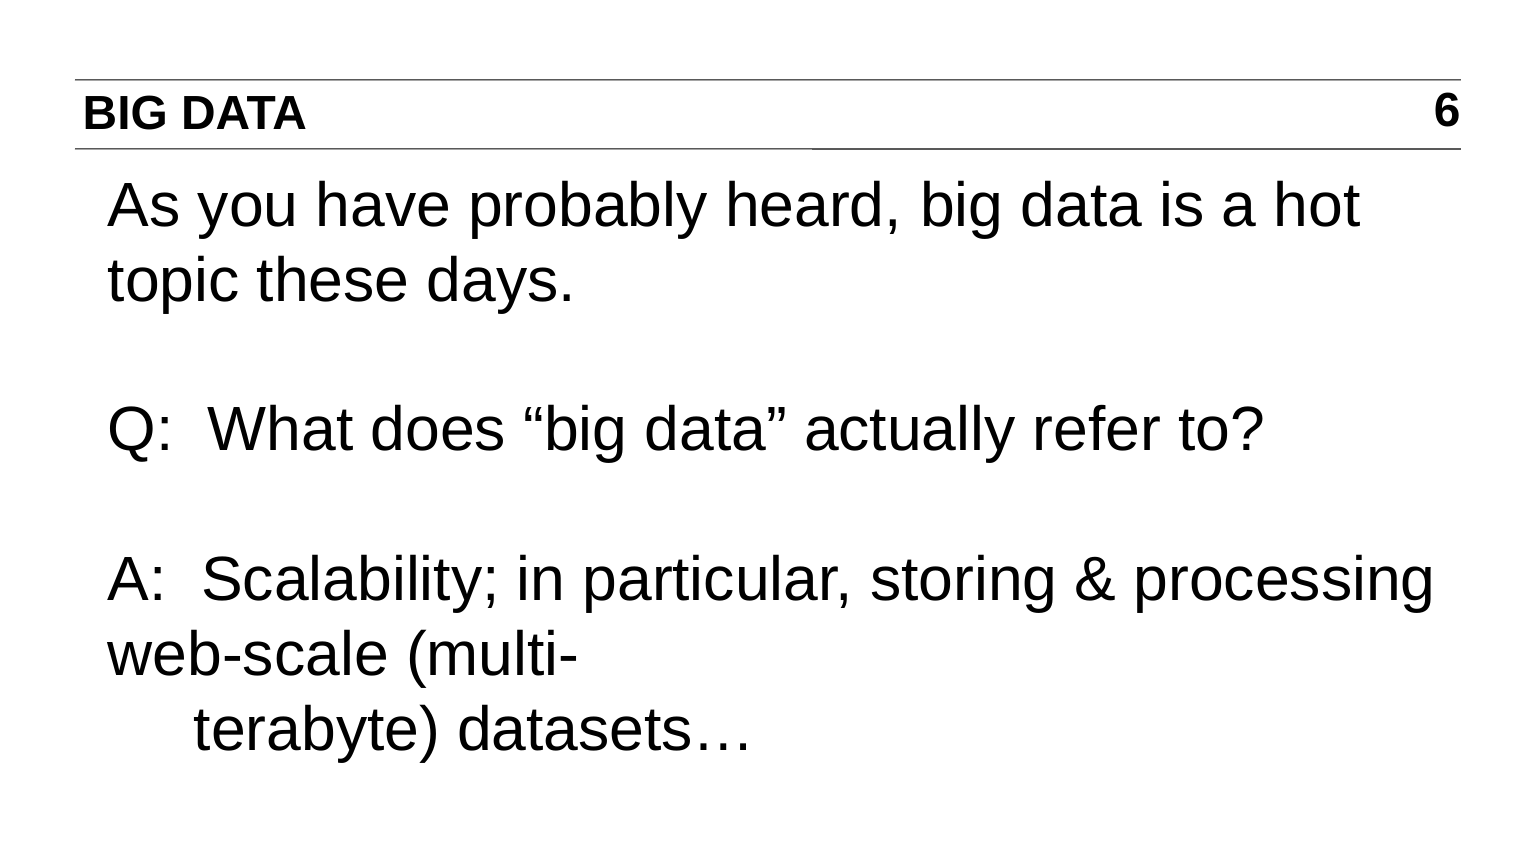

Big data
6
As you have probably heard, big data is a hot topic these days.

Q:  What does “big data” actually refer to?

A:  Scalability; in particular, storing & processing web-scale (multi-
     terabyte) datasets…